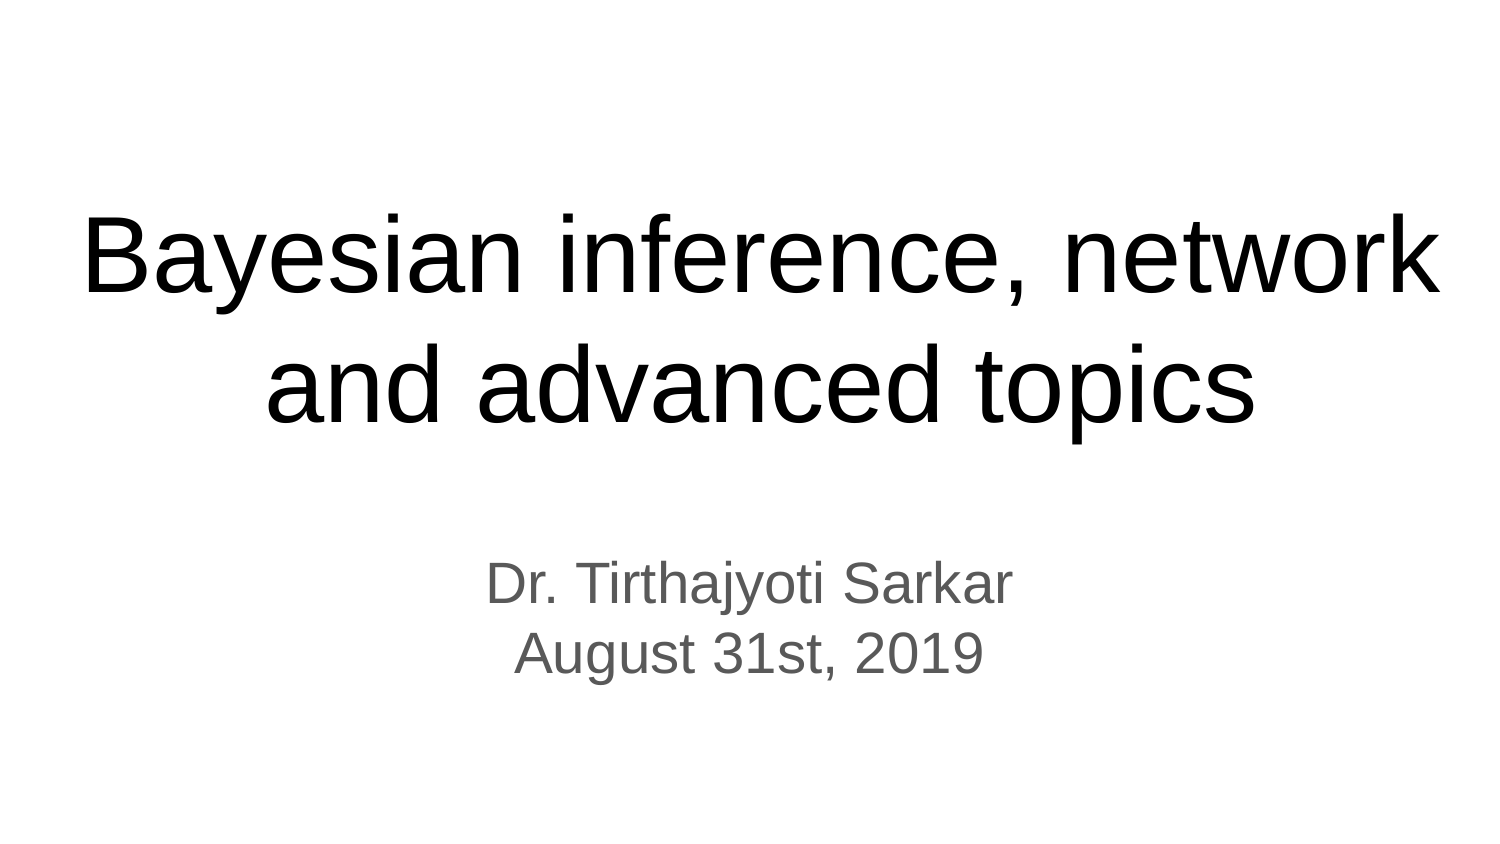

Bayesian inference, network and advanced topics
Dr. Tirthajyoti Sarkar
August 31st, 2019